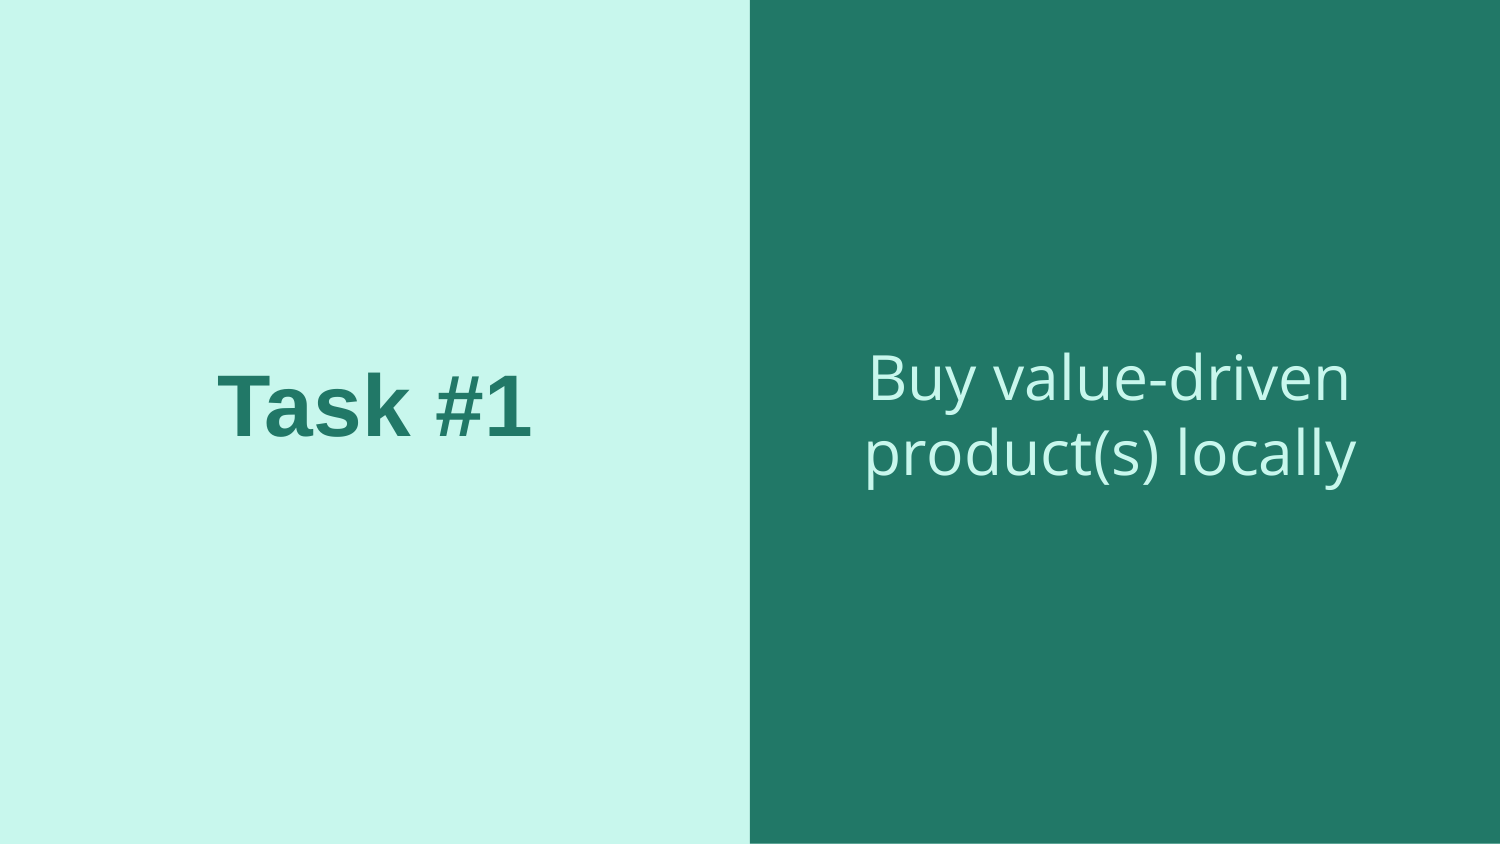

Buy value-driven product(s) locally
# Task #1